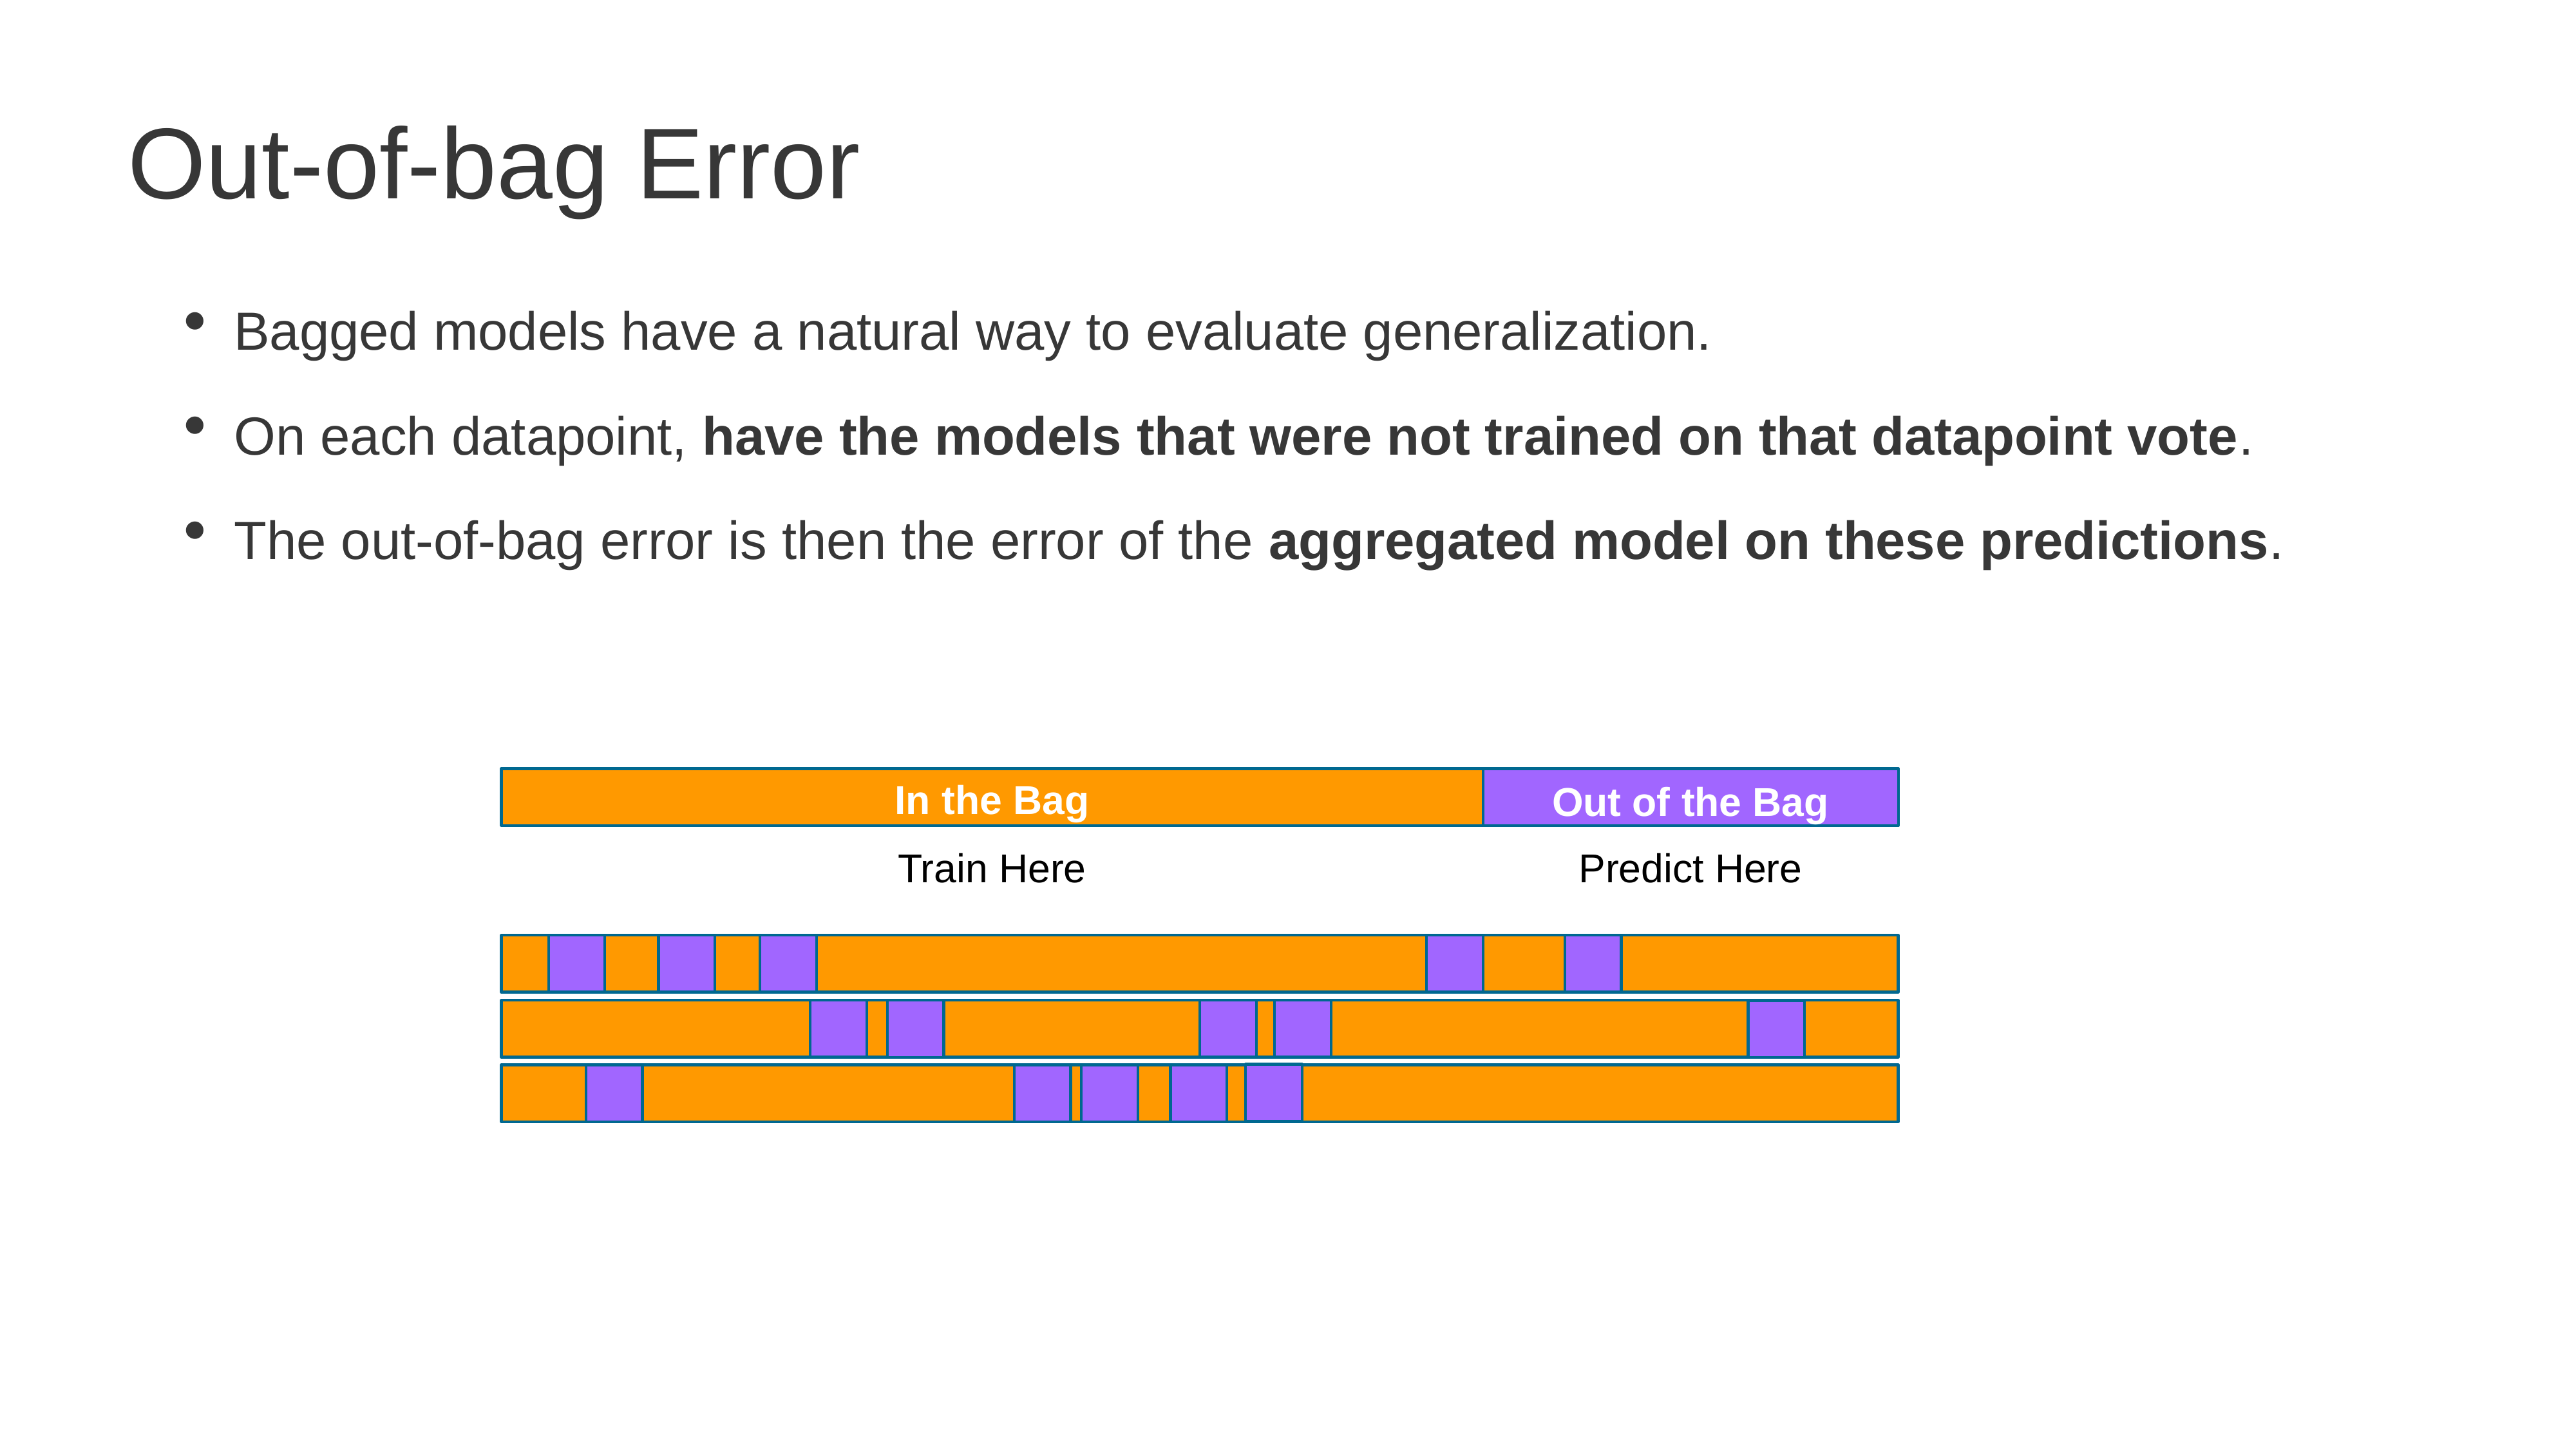

# Out-of-bag Error
Bagged models have a natural way to evaluate generalization.
On each datapoint, have the models that were not trained on that datapoint vote.
The out-of-bag error is then the error of the aggregated model on these predictions.

In the Bag
Out of the Bag
Train Here
Predict Here